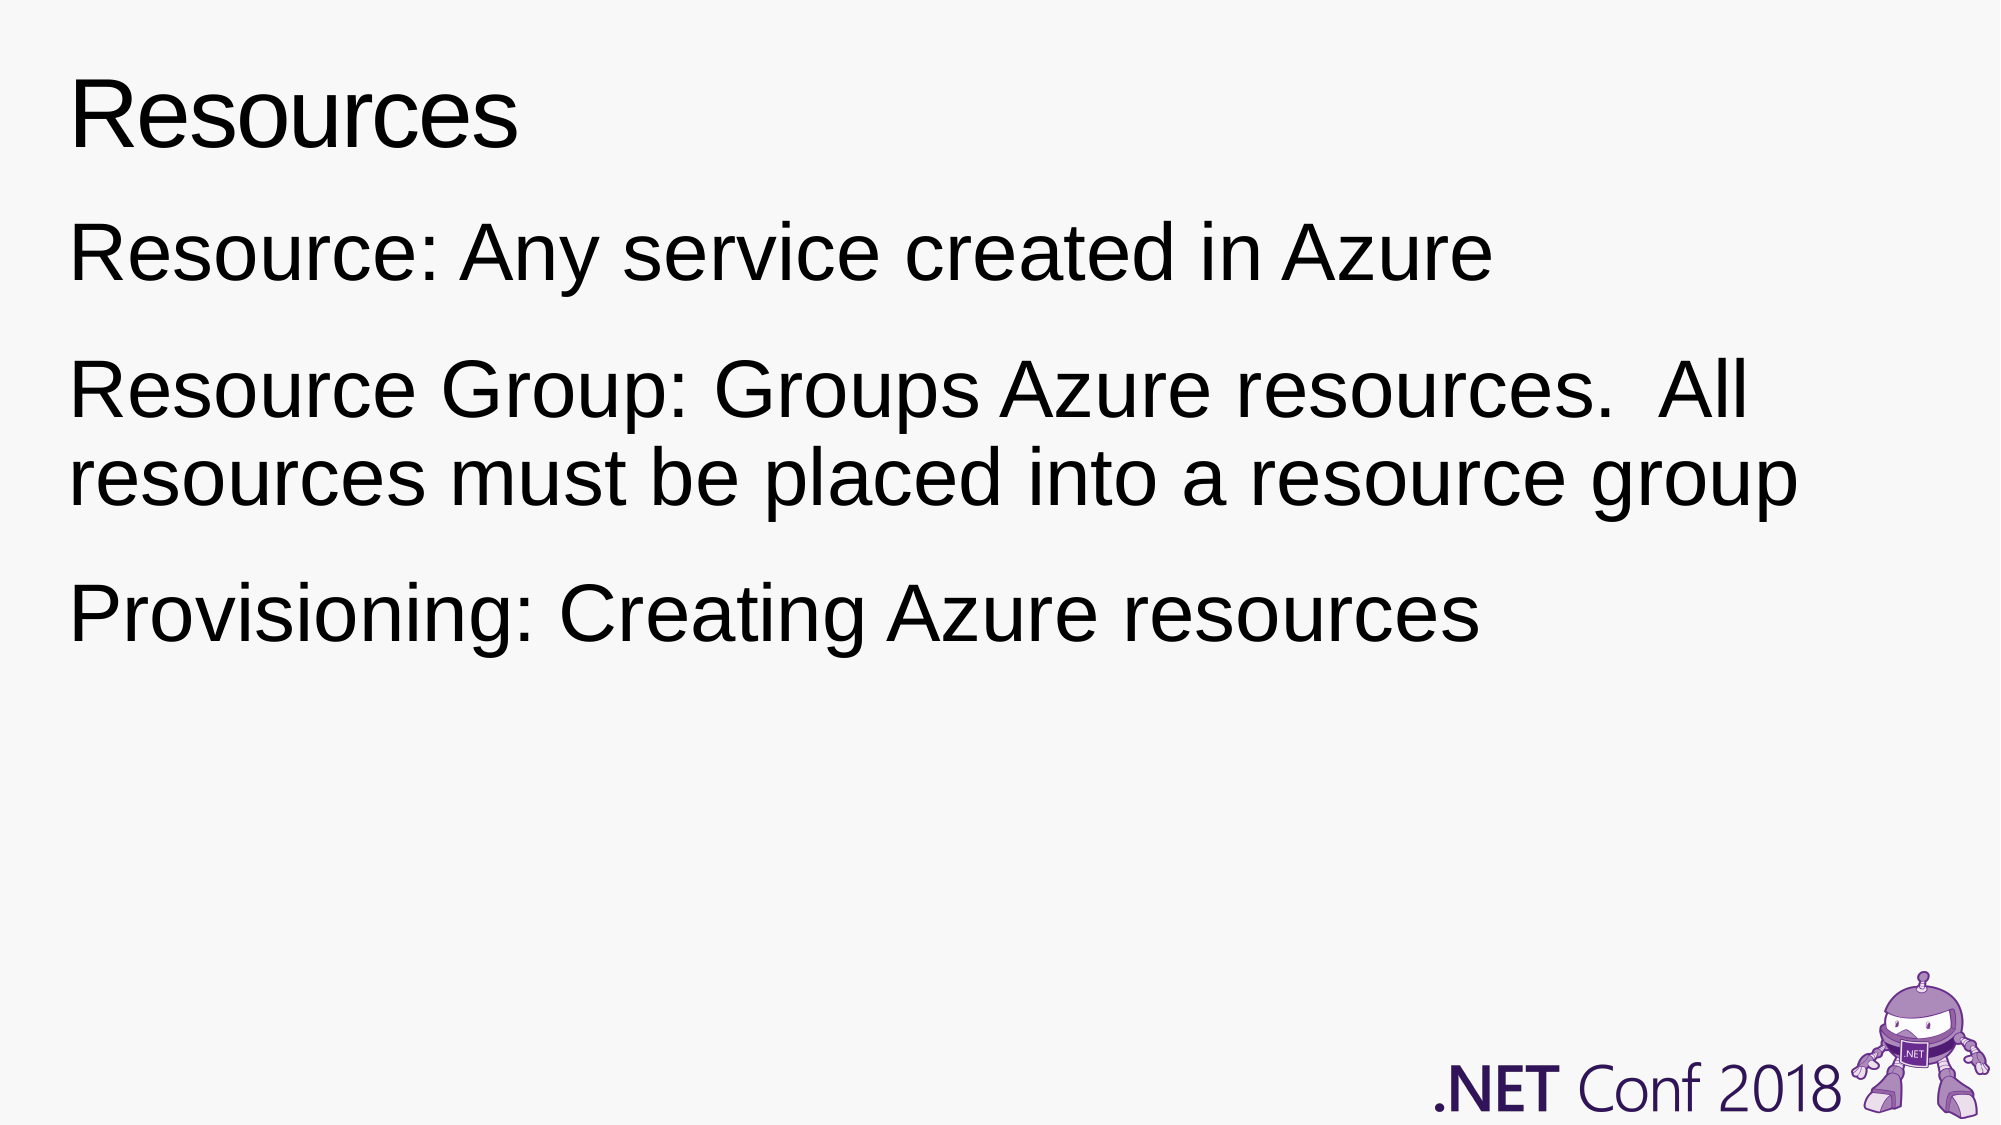

# Resources
Resource: Any service created in Azure

Resource Group: Groups Azure resources.  All resources must be placed into a resource group

Provisioning: Creating Azure resources